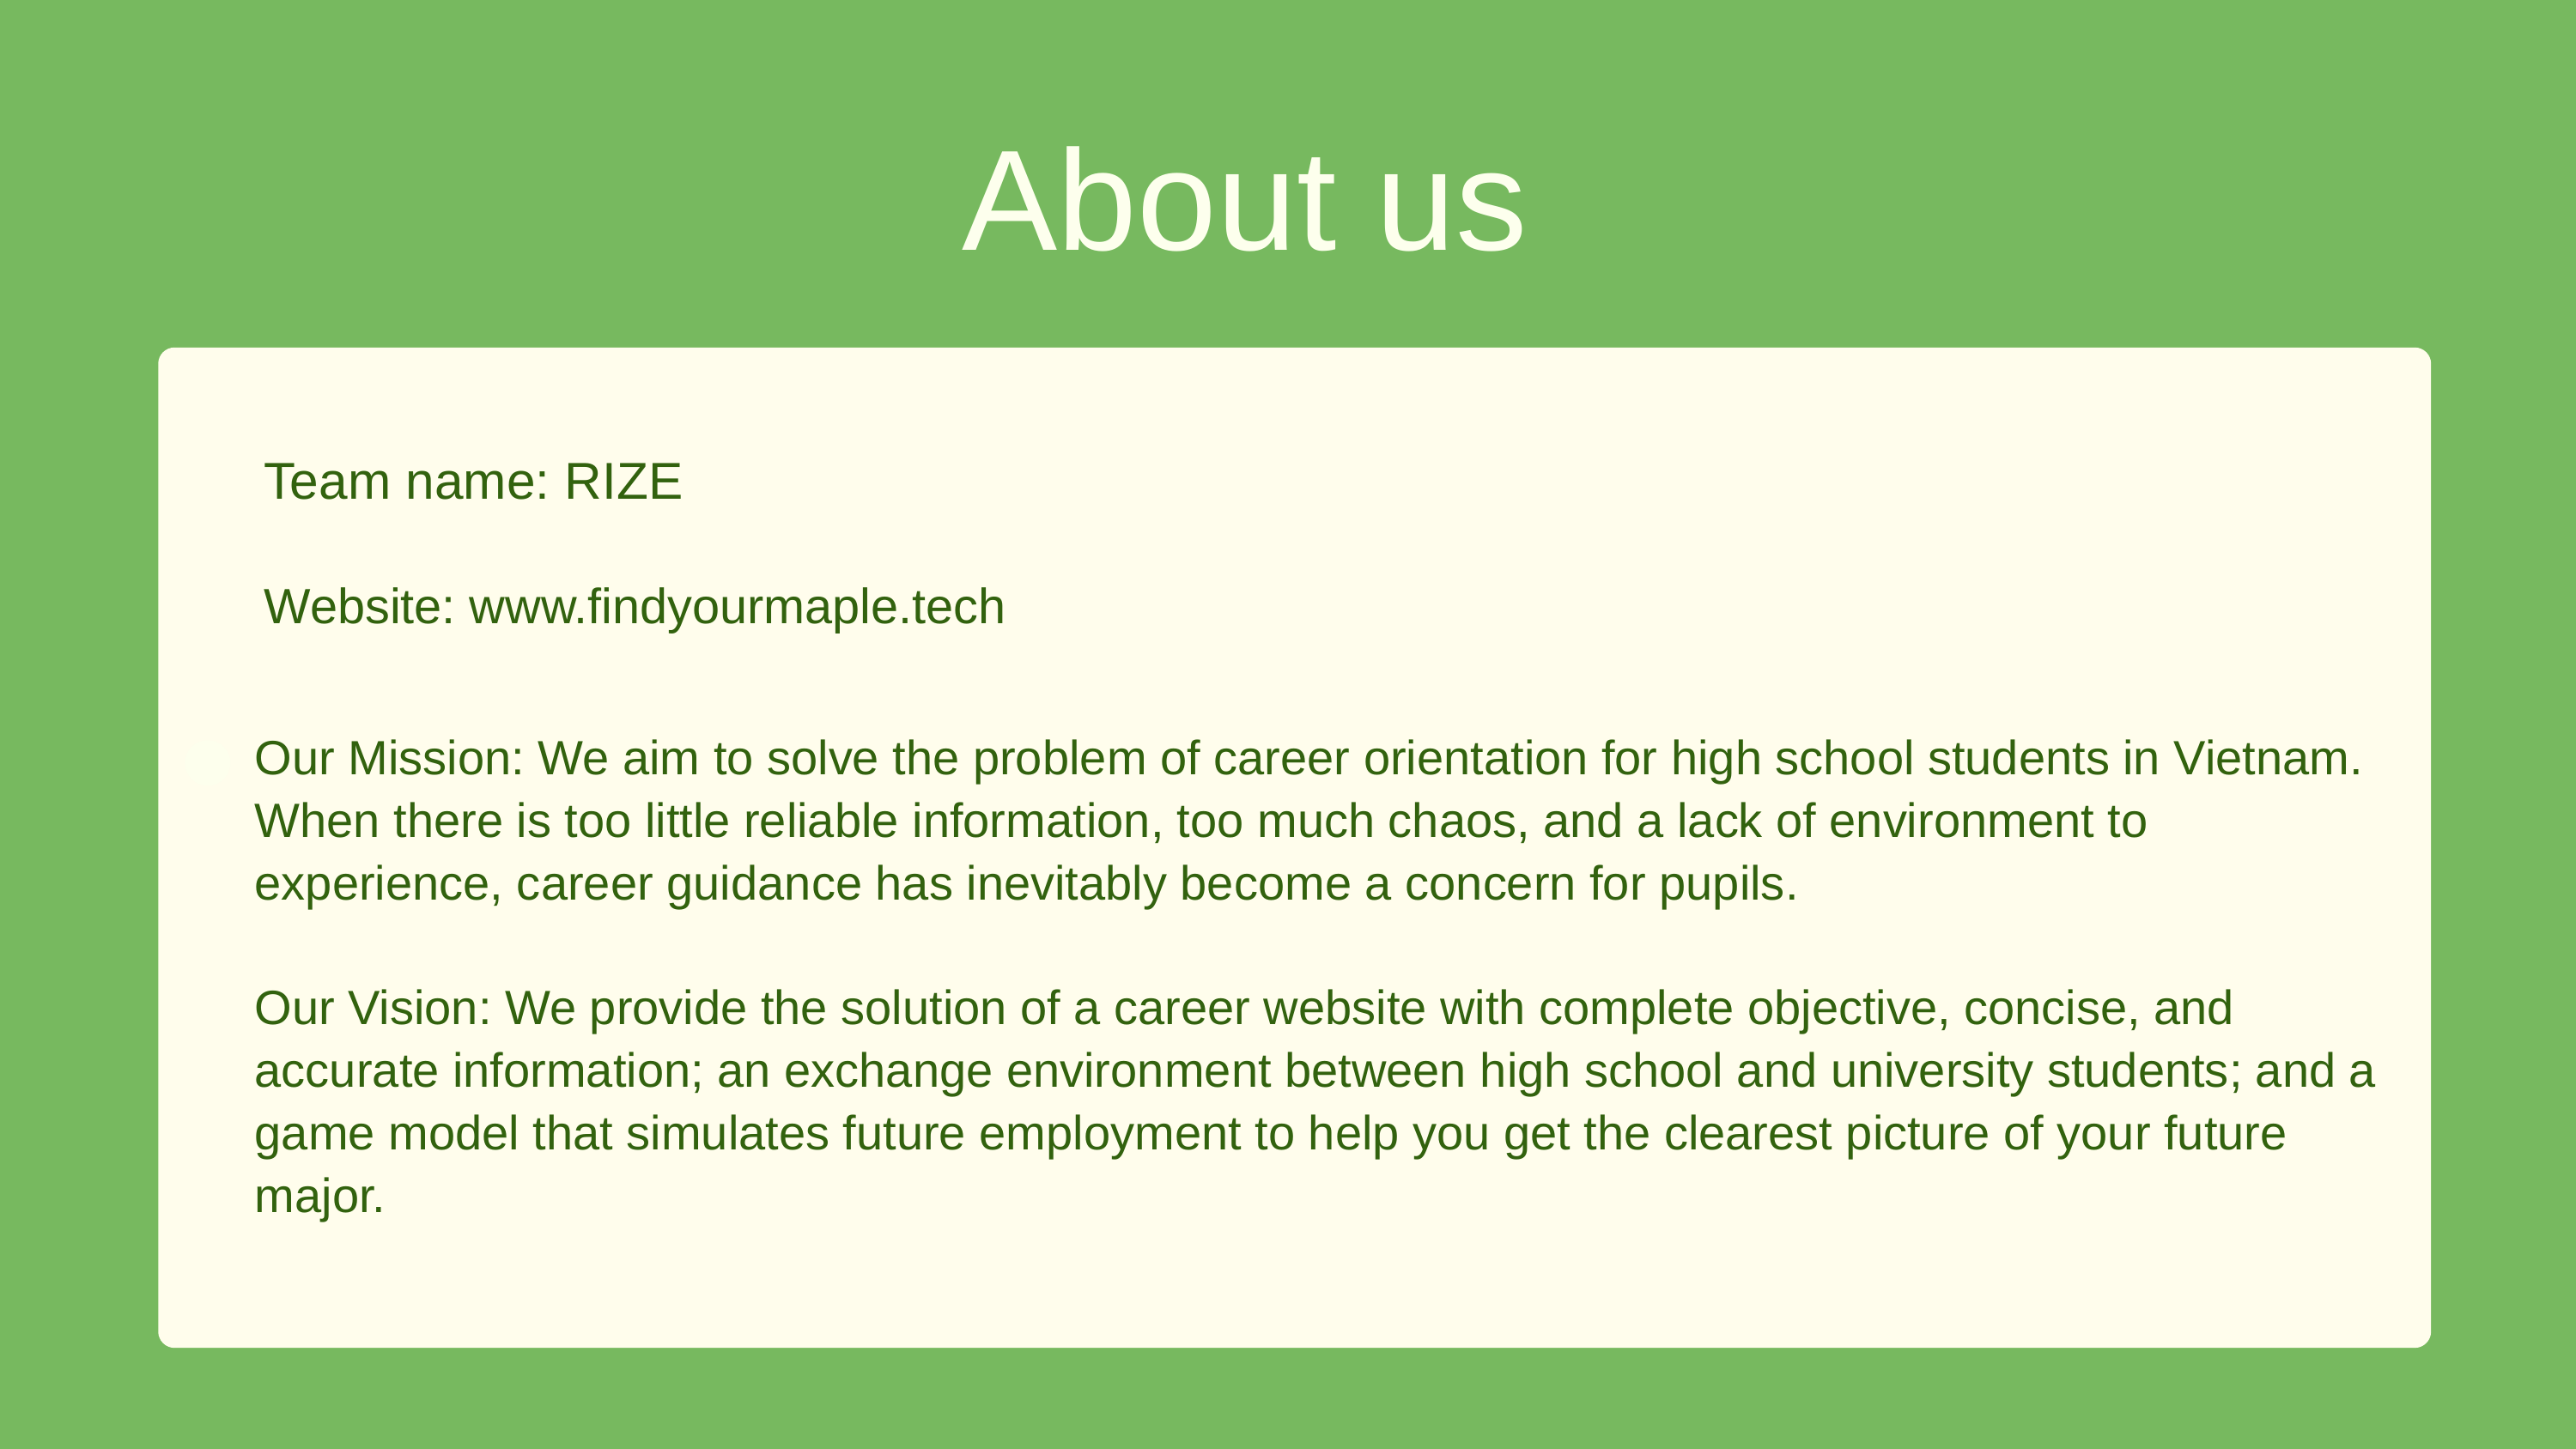

About us

Team name: RIZE

Website: www.findyourmaple.tech

Our Mission: We aim to solve the problem of career orientation for high school students in Vietnam. When there is too little reliable information, too much chaos, and a lack of environment to experience, career guidance has inevitably become a concern for pupils.

Our Vision: We provide the solution of a career website with complete objective, concise, and accurate information; an exchange environment between high school and university students; and a game model that simulates future employment to help you get the clearest picture of your future major.